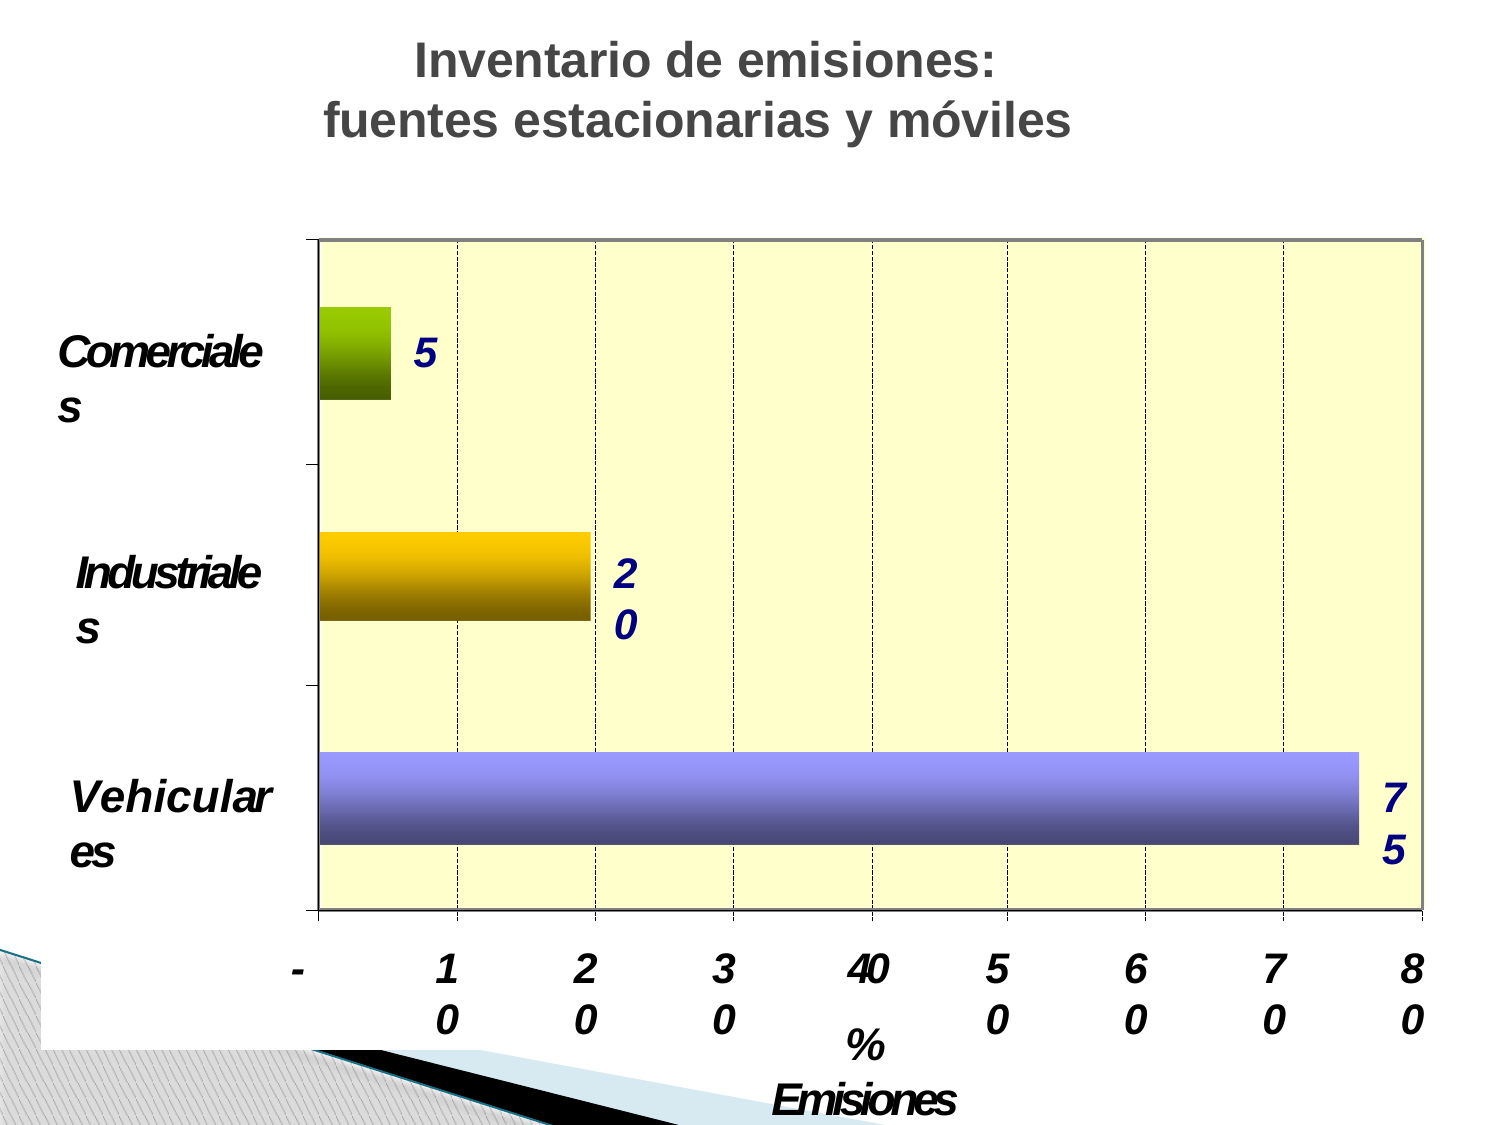

# Inventario de emisiones:  fuentes estacionarias y móviles

Comerciales
5

Industriales
20

Vehiculares
75

-
10
20
30
40
% Emisiones
50
60
70
80